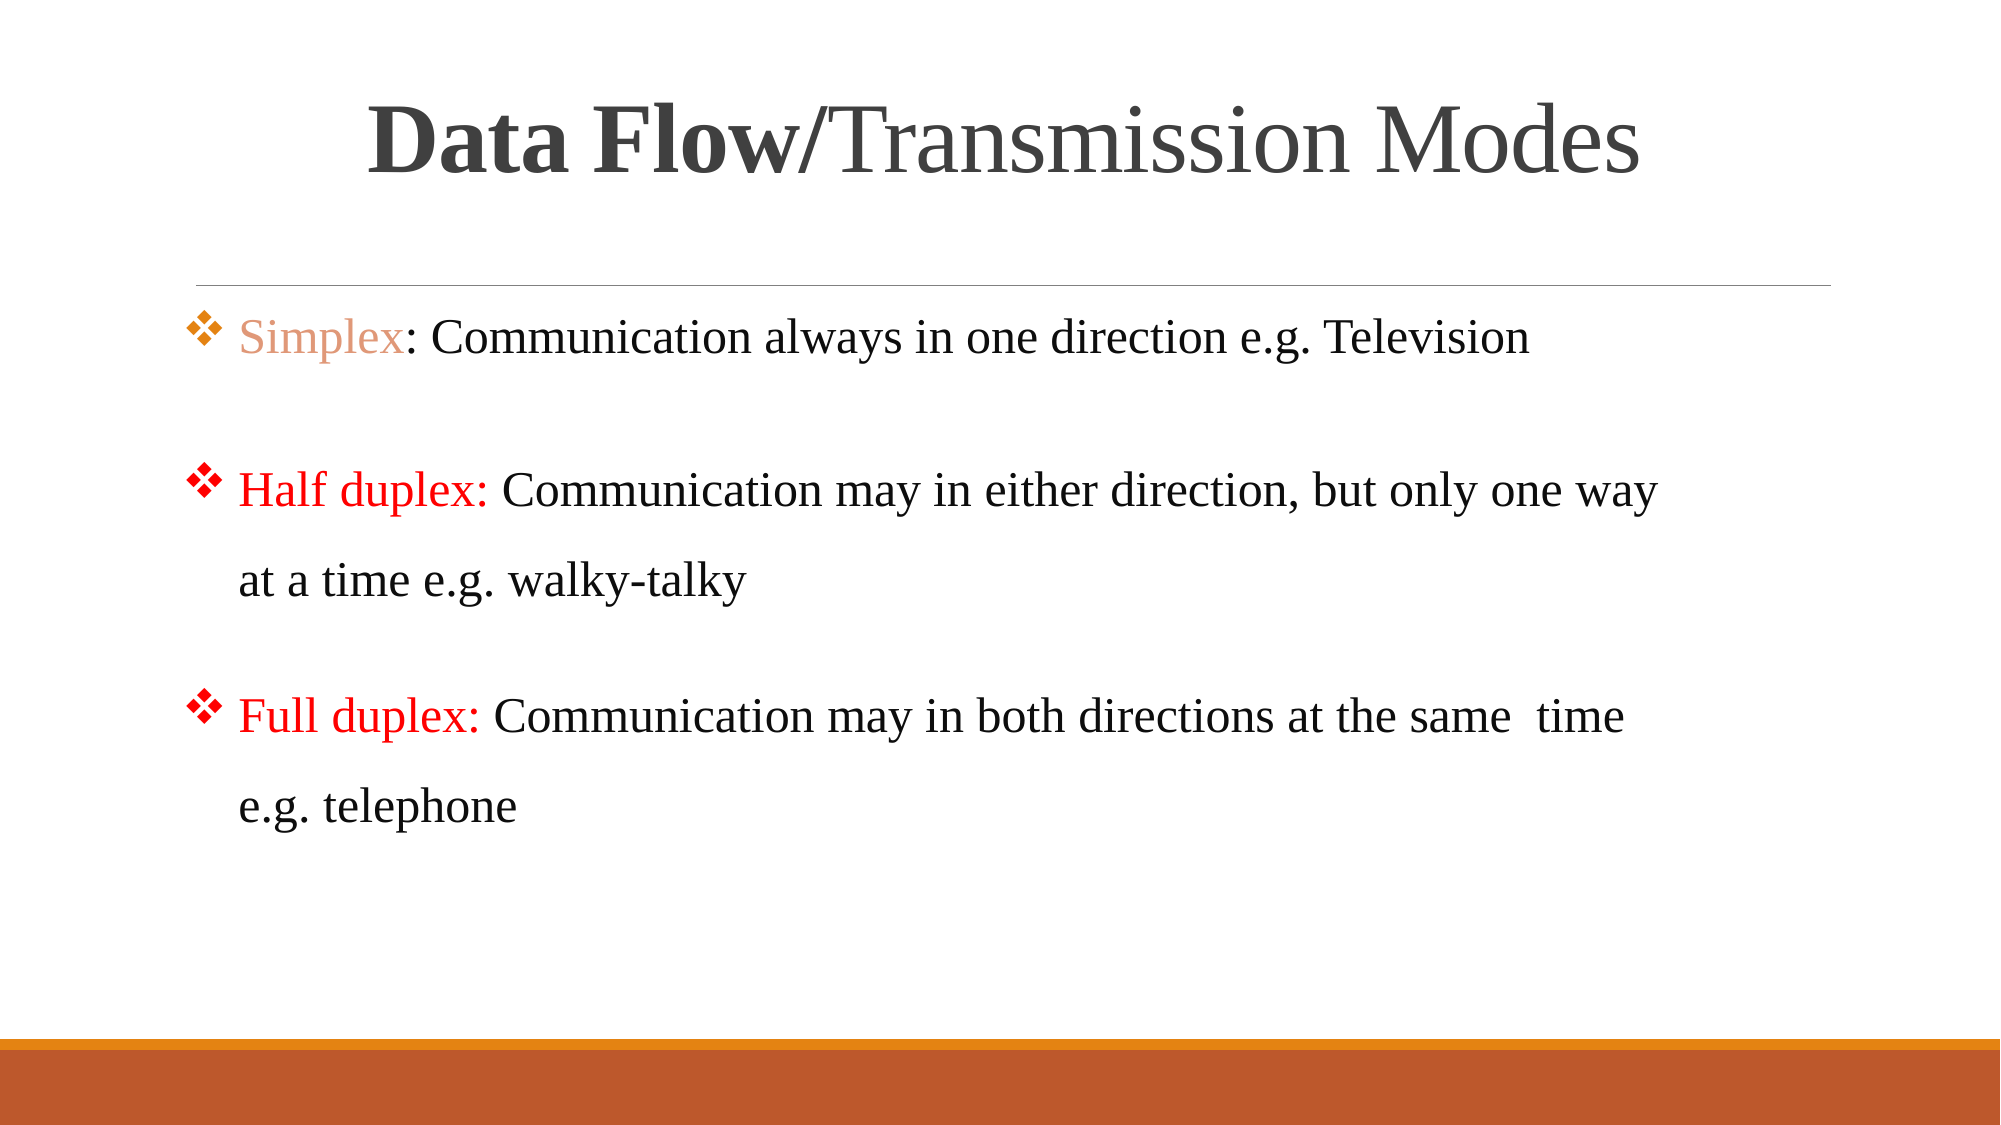

# Data Flow/Transmission Modes
Simplex: Communication always in one direction e.g. Television
Half duplex: Communication may in either direction, but only one way at a time e.g. walky-talky
Full duplex: Communication may in both directions at the same  time e.g. telephone